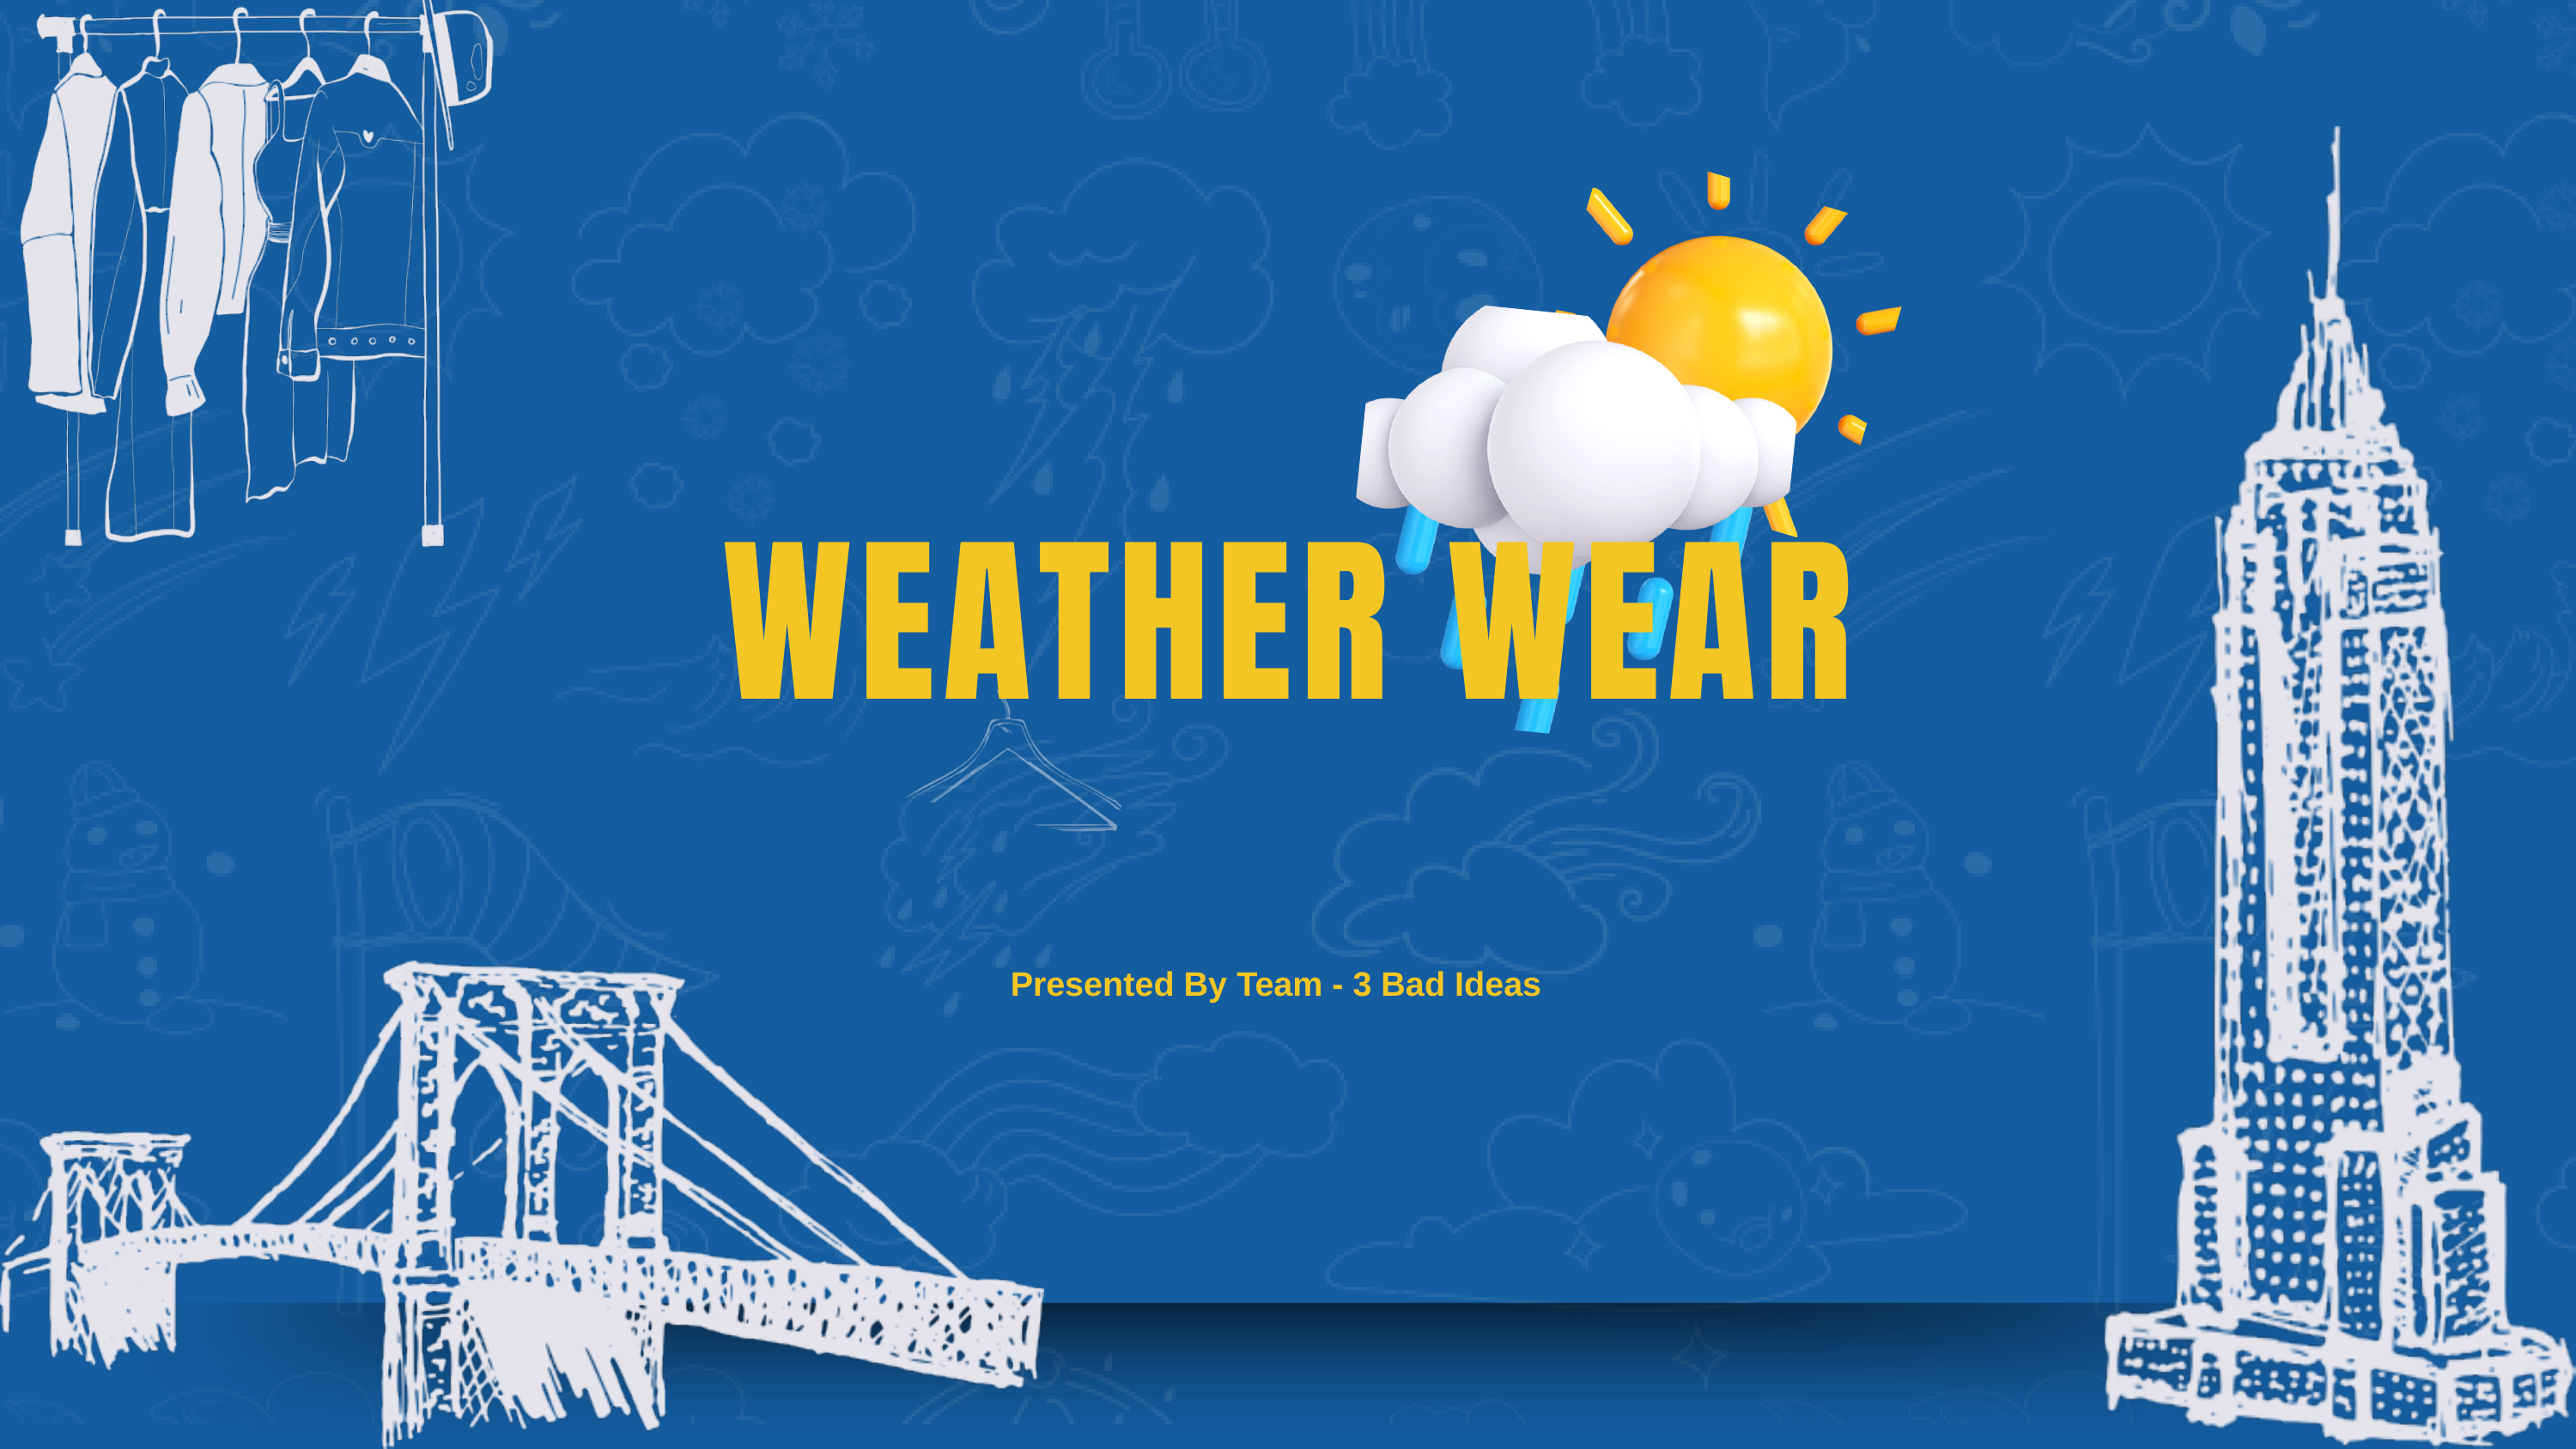

WEATHER WEAR

Presented By Team - 3 Bad Ideas